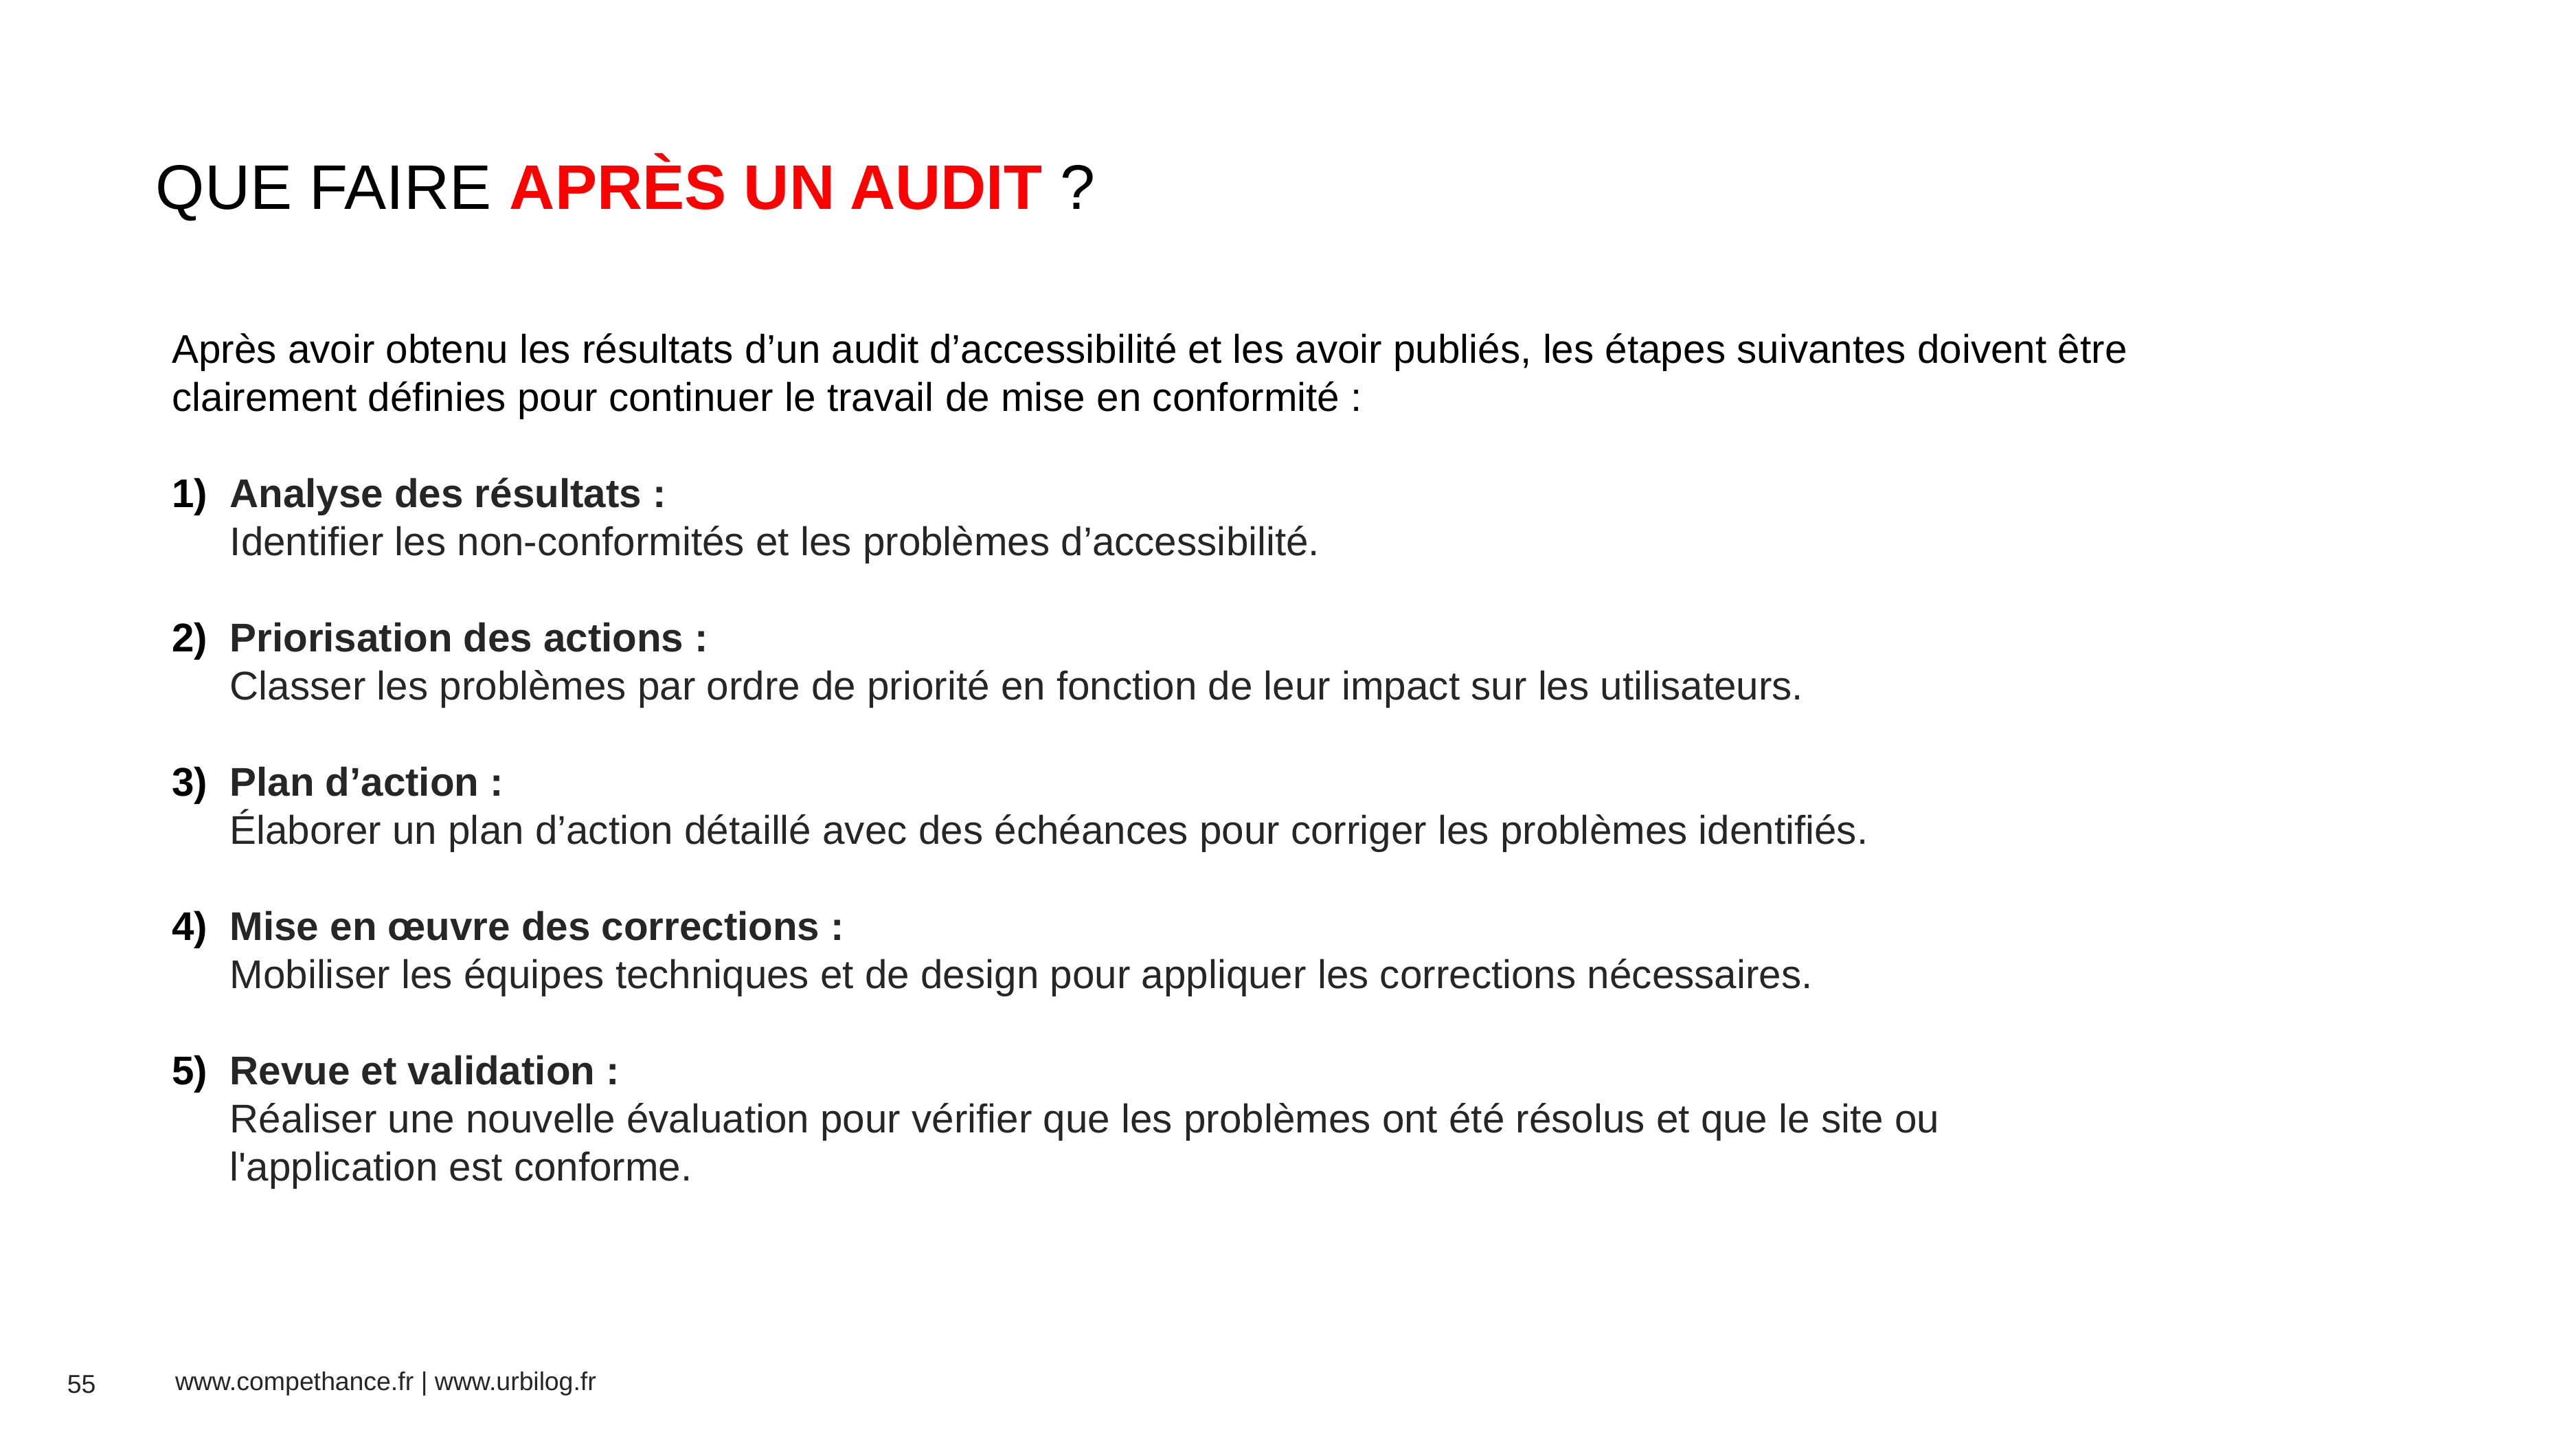

# QUE FAIRE APRÈS UN AUDIT ?
Après avoir obtenu les résultats d’un audit d’accessibilité et les avoir publiés, les étapes suivantes doivent être clairement définies pour continuer le travail de mise en conformité :
Analyse des résultats :
Identifier les non-conformités et les problèmes d’accessibilité.

Priorisation des actions :
Classer les problèmes par ordre de priorité en fonction de leur impact sur les utilisateurs.
Plan d’action :
Élaborer un plan d’action détaillé avec des échéances pour corriger les problèmes identifiés.

Mise en œuvre des corrections :
Mobiliser les équipes techniques et de design pour appliquer les corrections nécessaires.

Revue et validation :
Réaliser une nouvelle évaluation pour vérifier que les problèmes ont été résolus et que le site ou l'application est conforme.